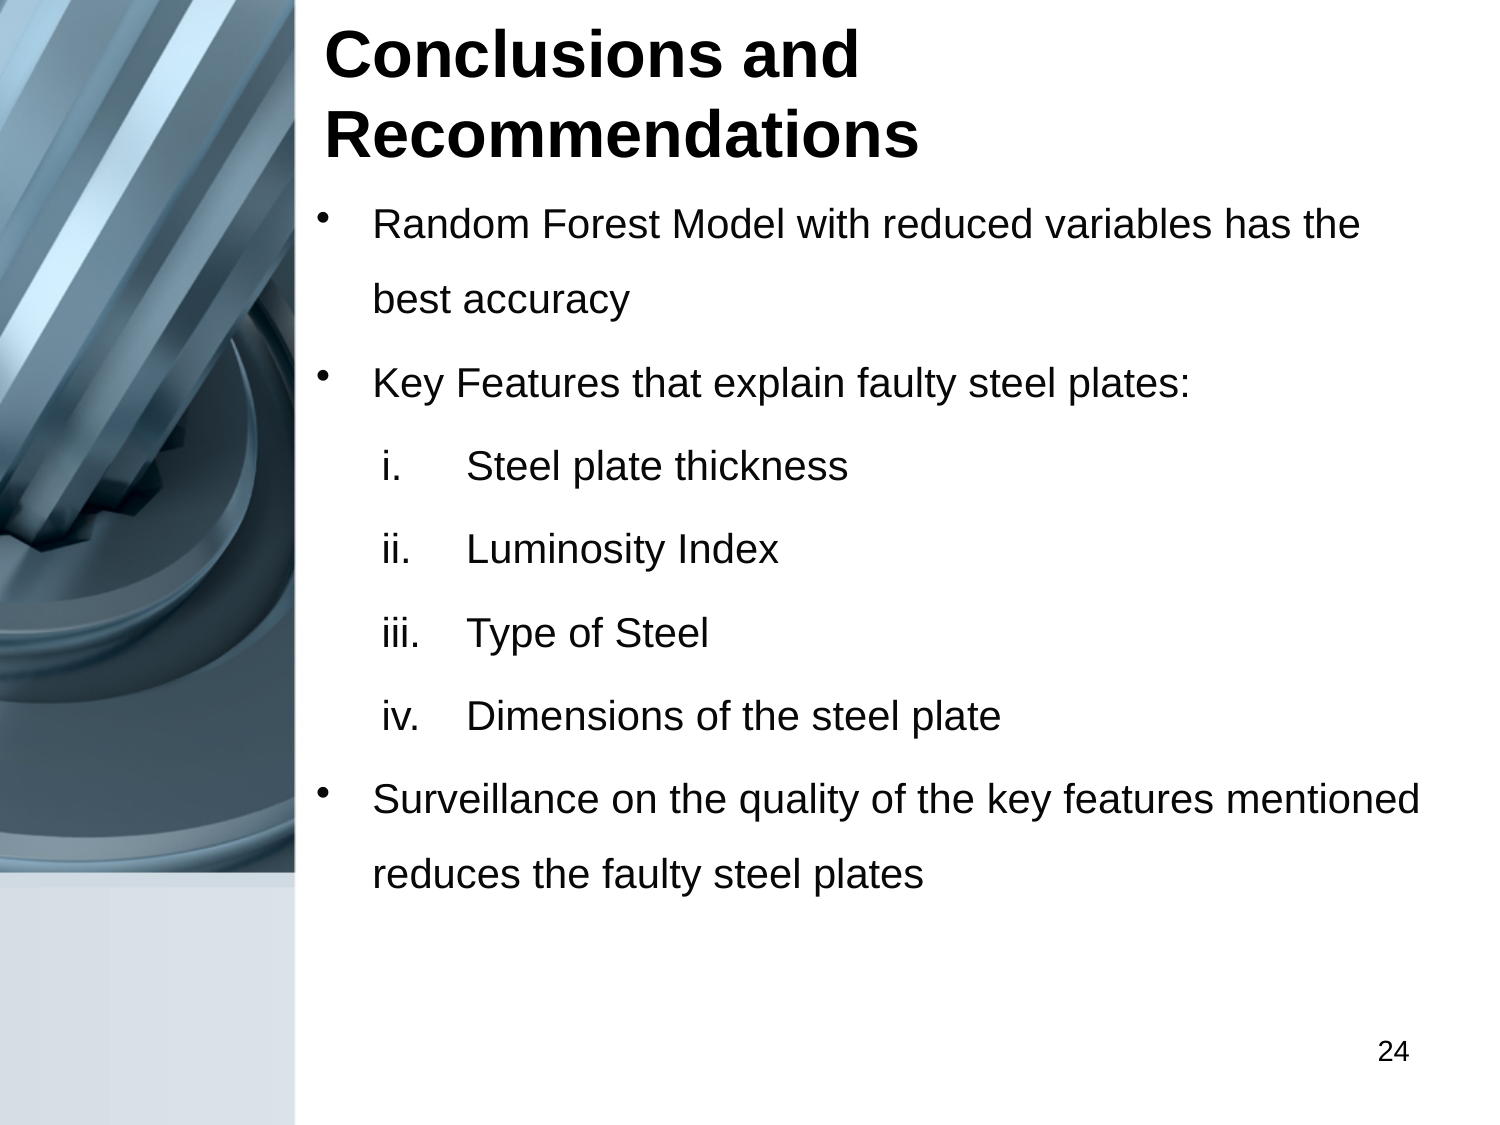

# Conclusions and Recommendations
Random Forest Model with reduced variables has the best accuracy
Key Features that explain faulty steel plates:
Steel plate thickness
Luminosity Index
Type of Steel
Dimensions of the steel plate
Surveillance on the quality of the key features mentioned reduces the faulty steel plates

24